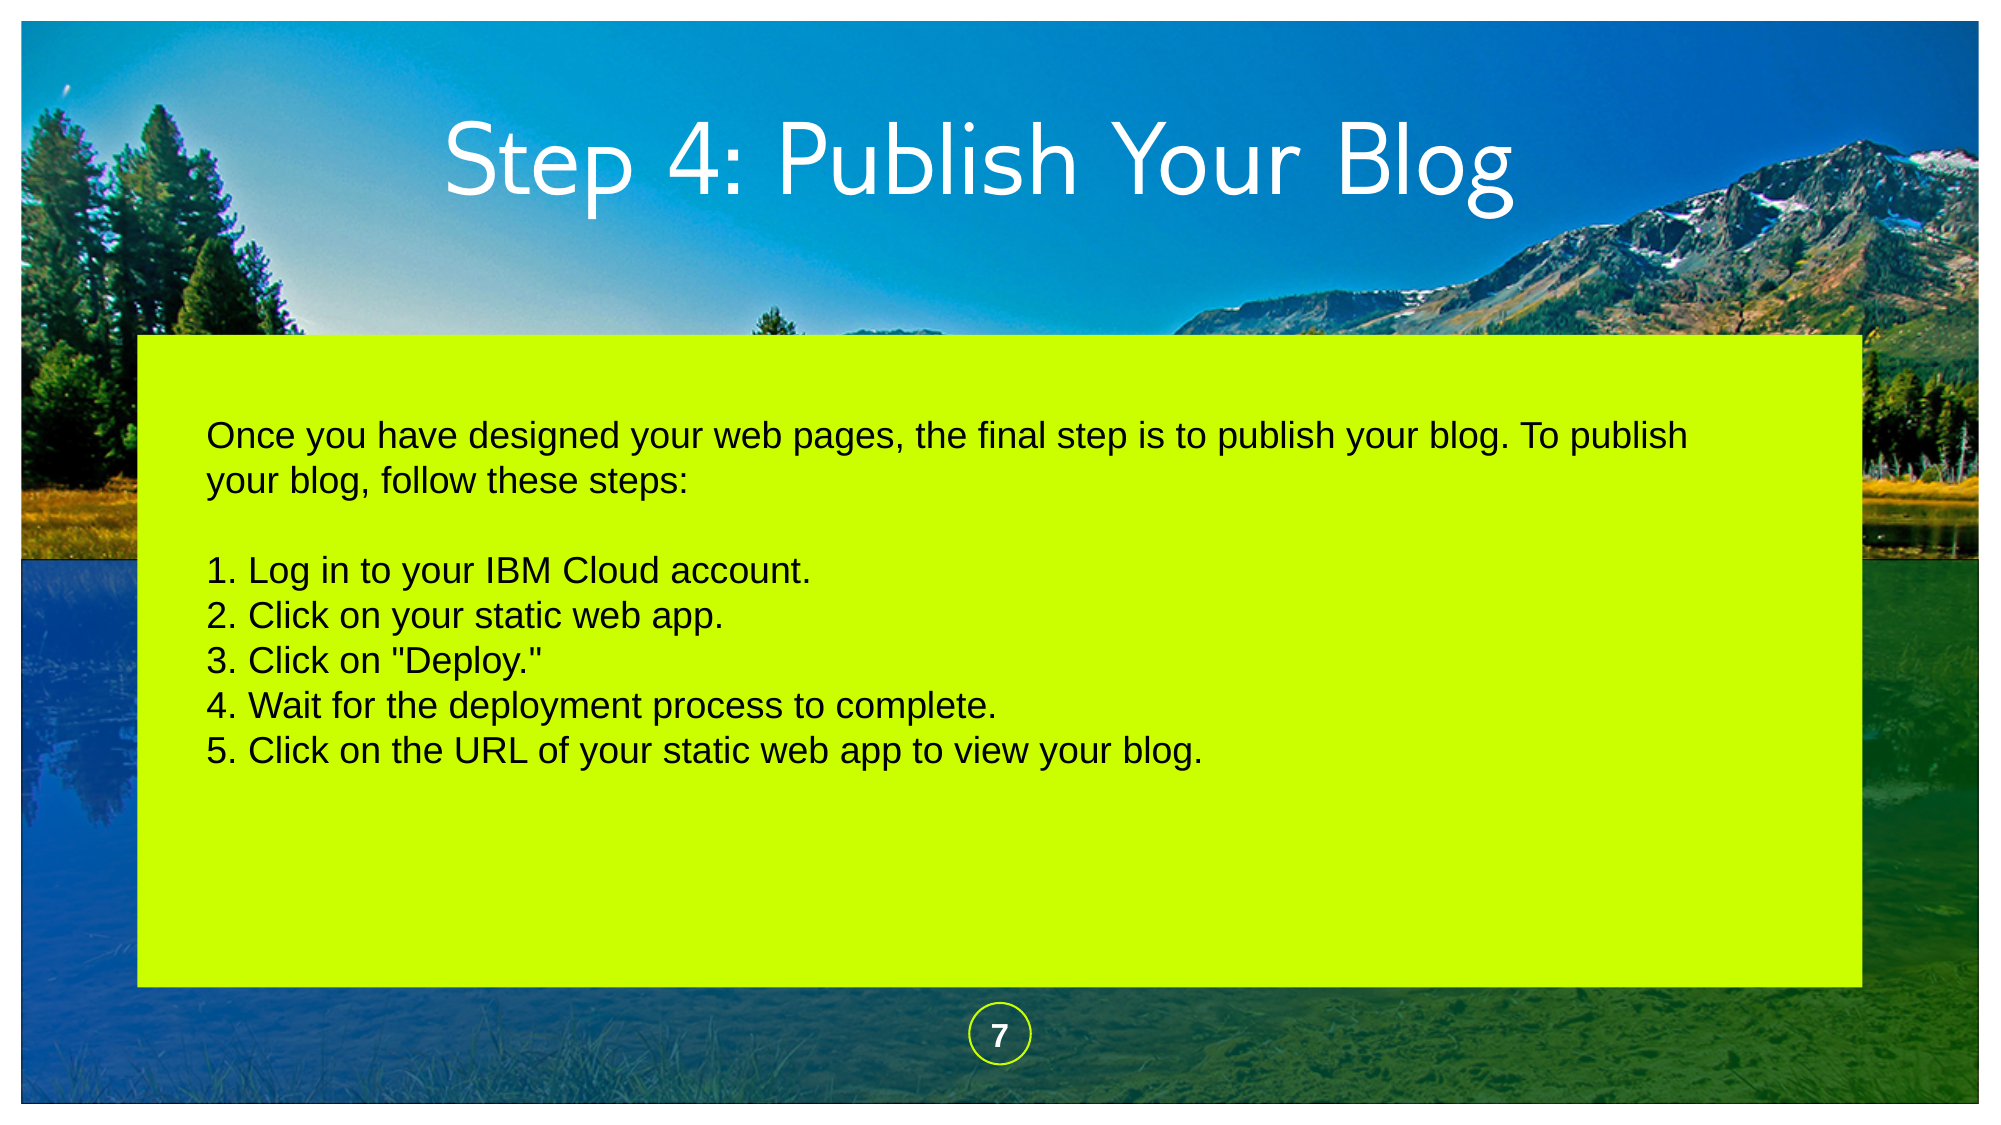

# Step 4: Publish Your Blog

Once you have designed your web pages, the final step is to publish your blog. To publish your blog, follow these steps:

1. Log in to your IBM Cloud account.
2. Click on your static web app.
3. Click on "Deploy."
4. Wait for the deployment process to complete.
5. Click on the URL of your static web app to view your blog.
7